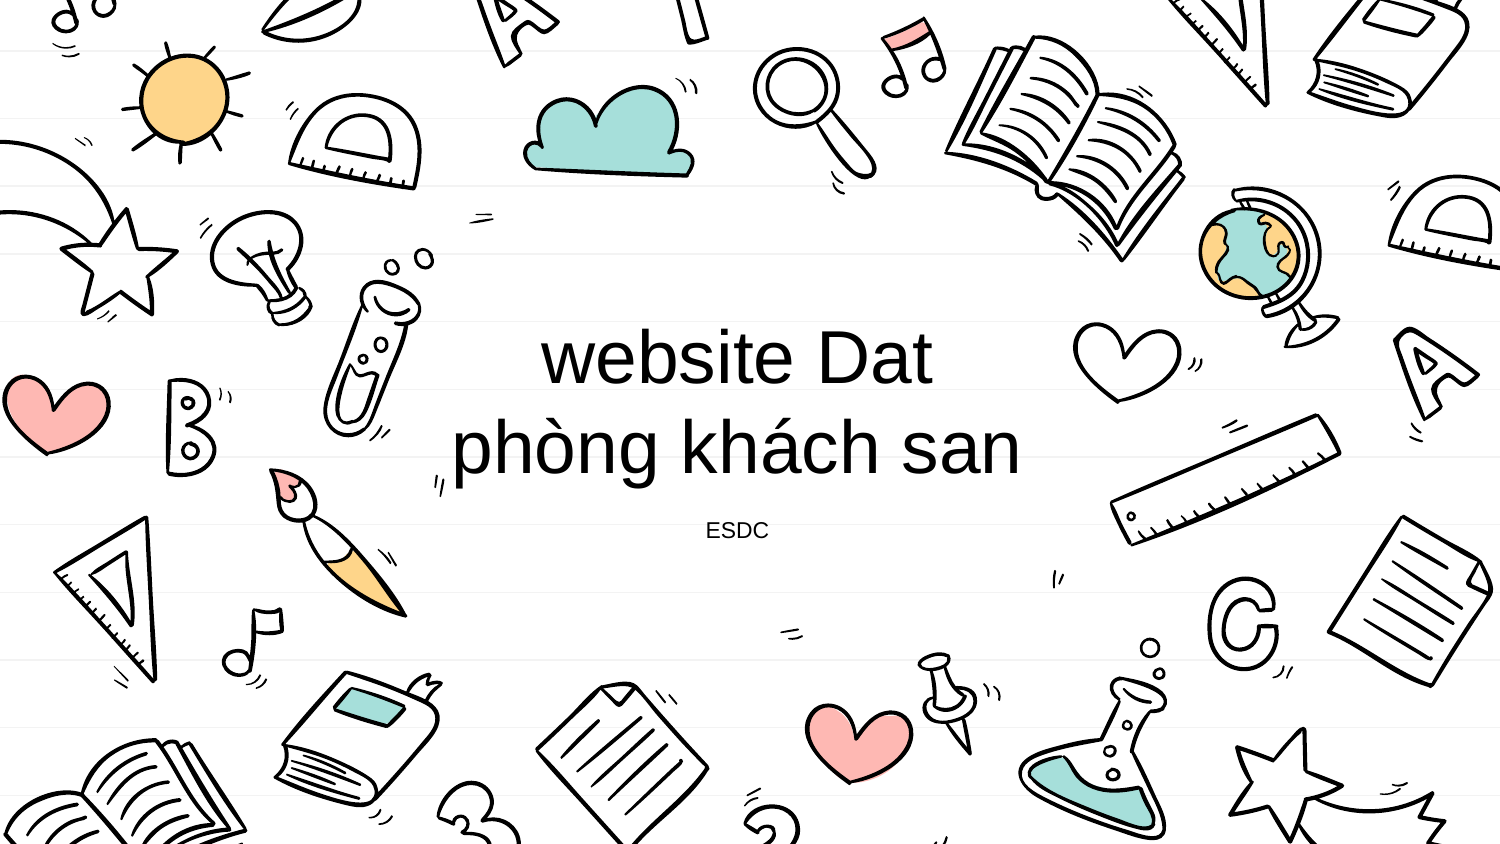

# website Dat phòng khách san

ESDC